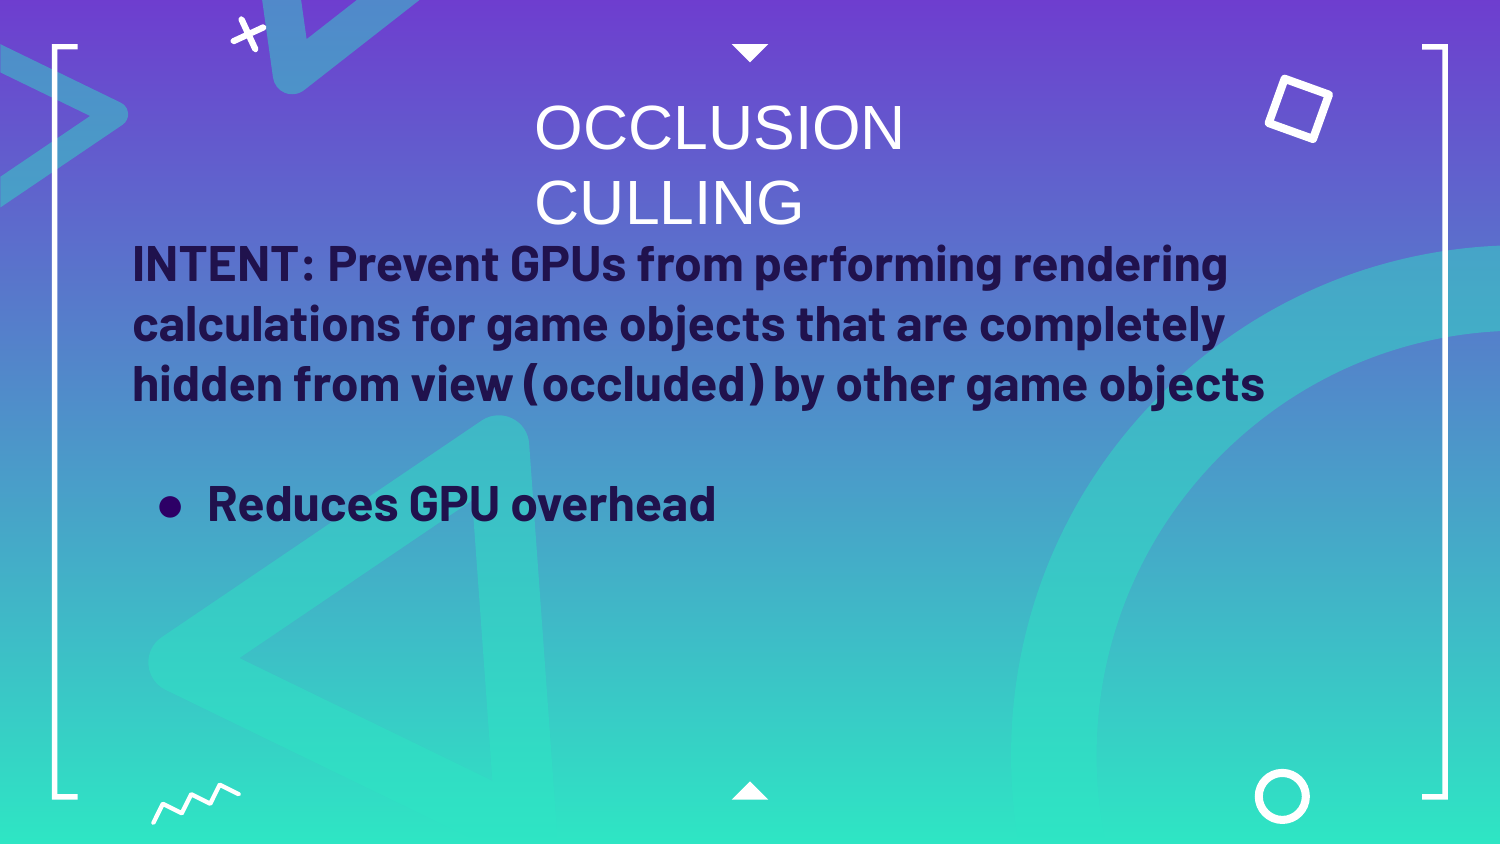

# OCCLUSION CULLING
INTENT: Prevent GPUs from performing rendering calculations for game objects that are completely hidden from view (occluded) by other game objects

Reduces GPU overhead